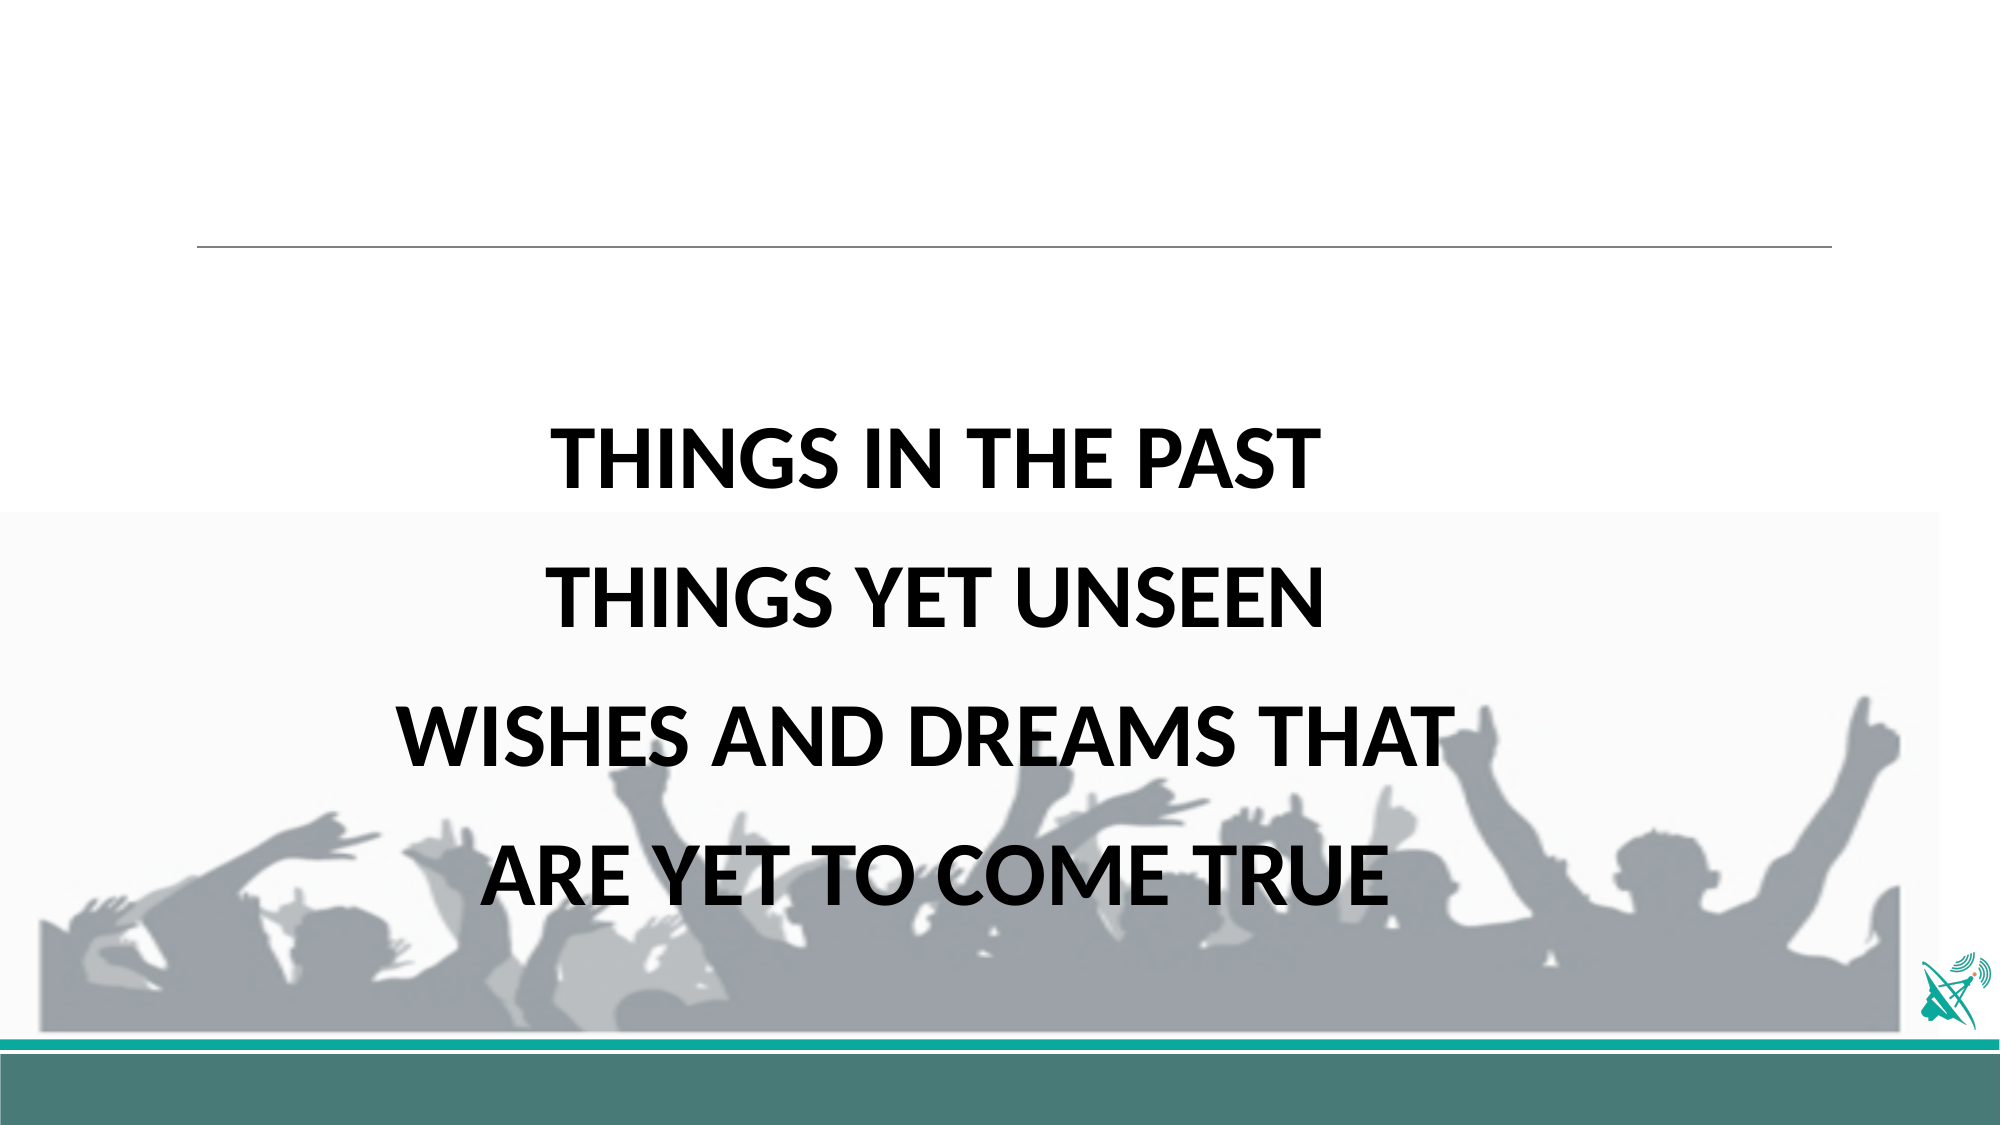

THINGS IN THE PAST
THINGS YET UNSEEN
WISHES AND DREAMS THAT
ARE YET TO COME TRUE